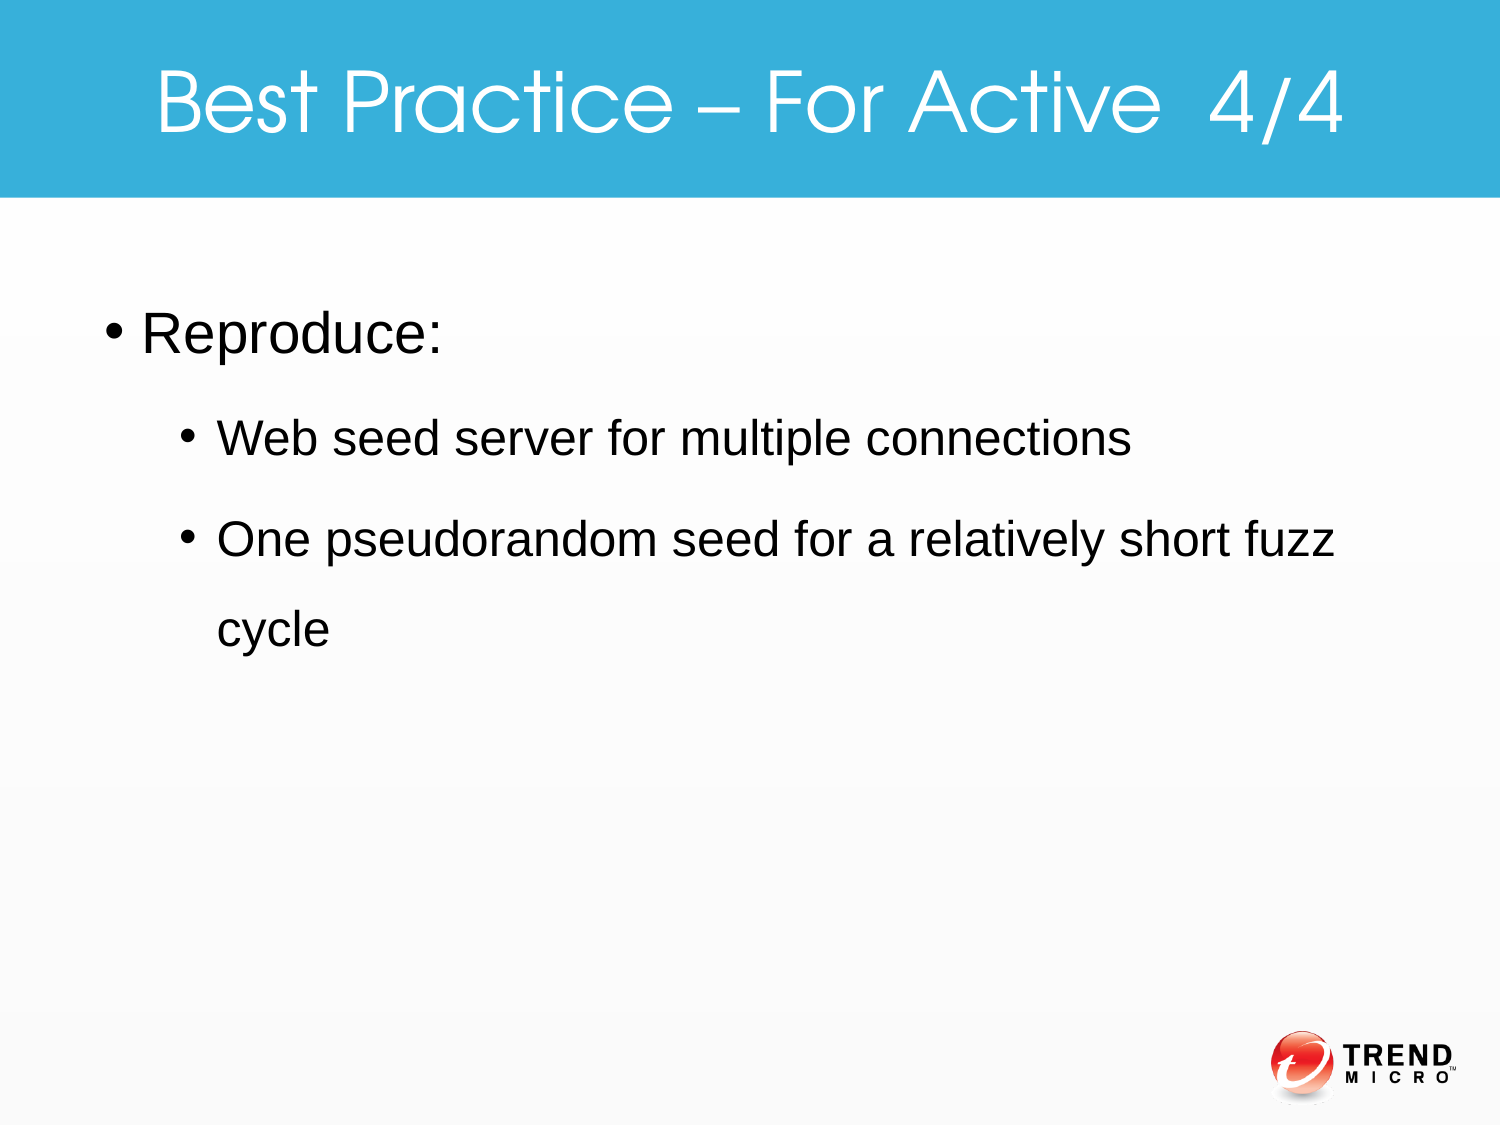

Best Practice – For Active  4/4
Reproduce:
Web seed server for multiple connections
One pseudorandom seed for a relatively short fuzz cycle